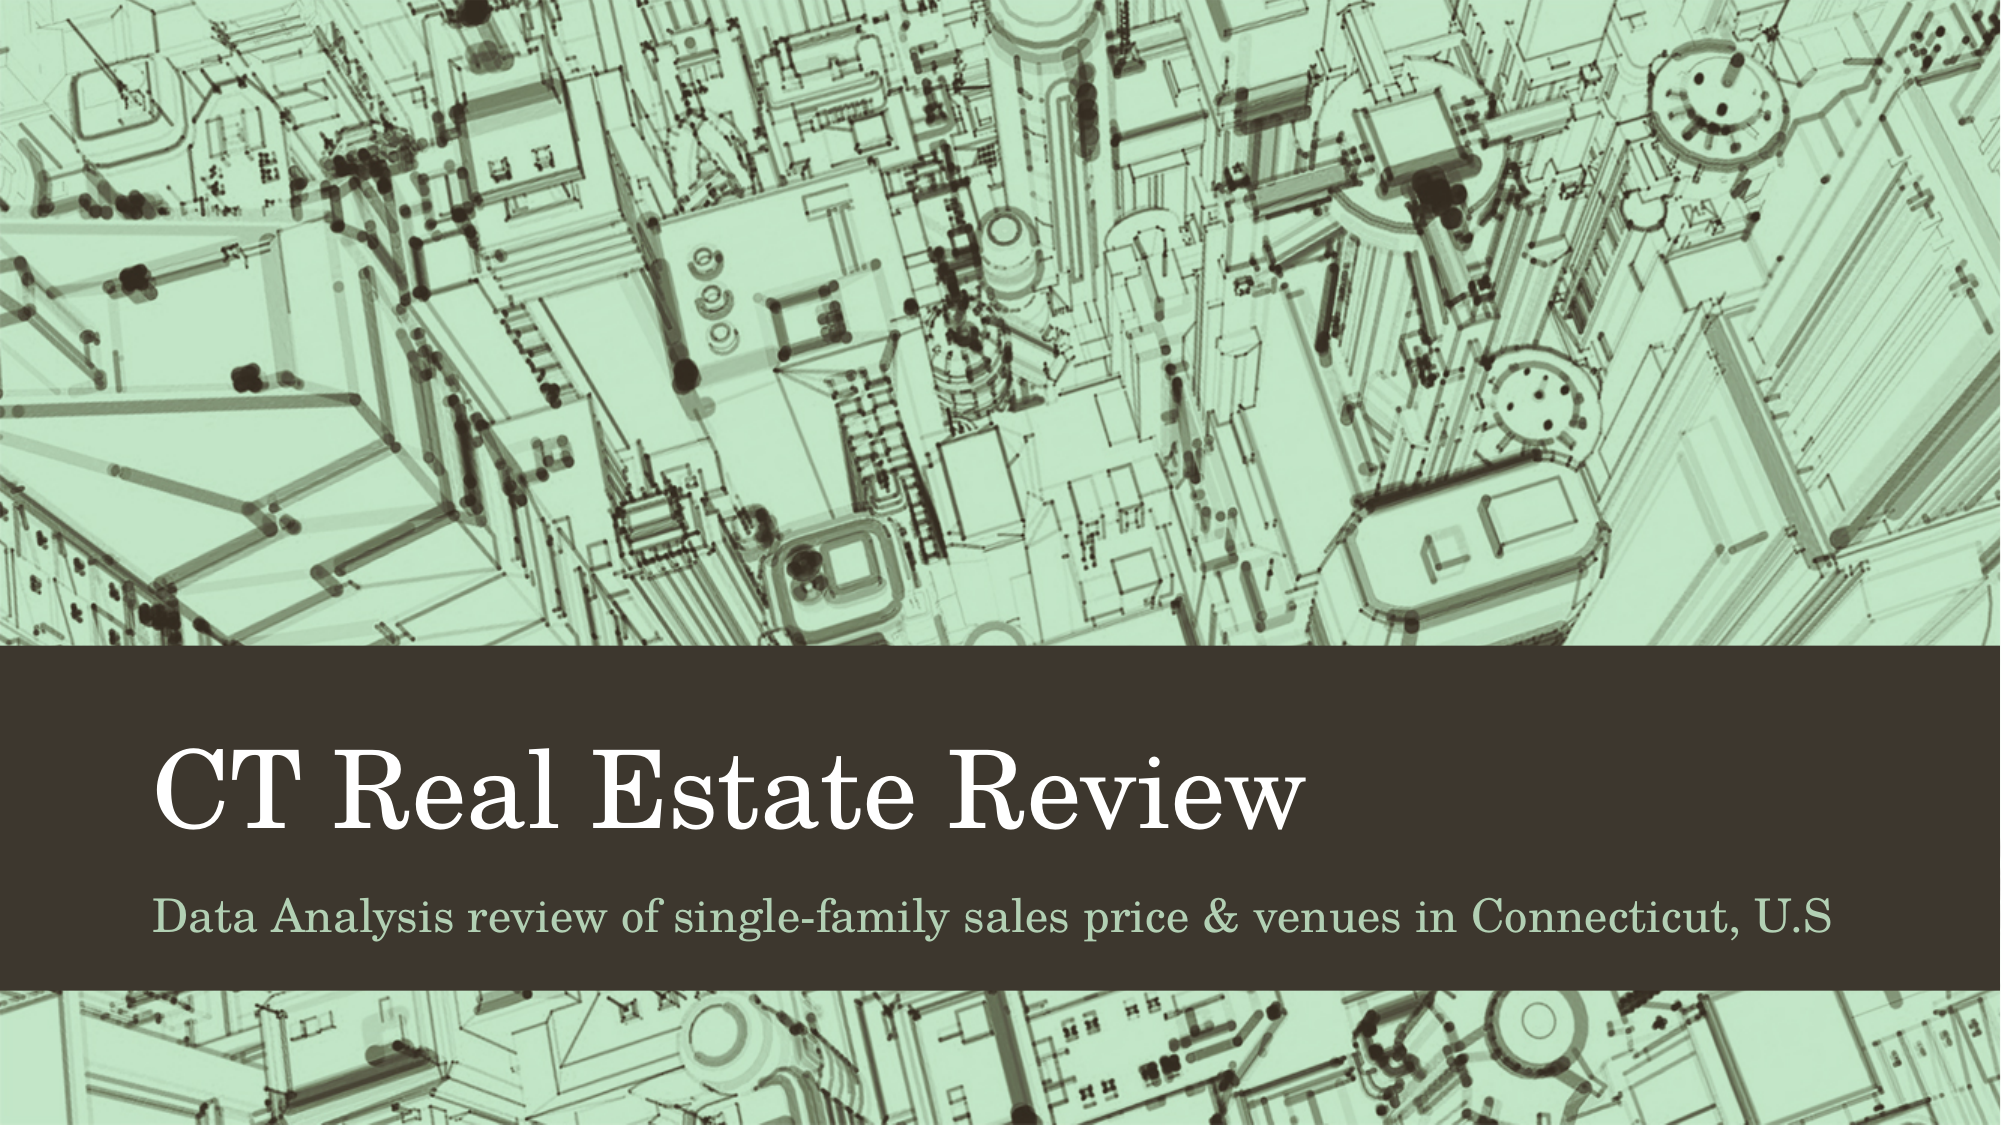

# CT Real Estate Review
Data Analysis review of single-family sales price & venues in Connecticut, U.S